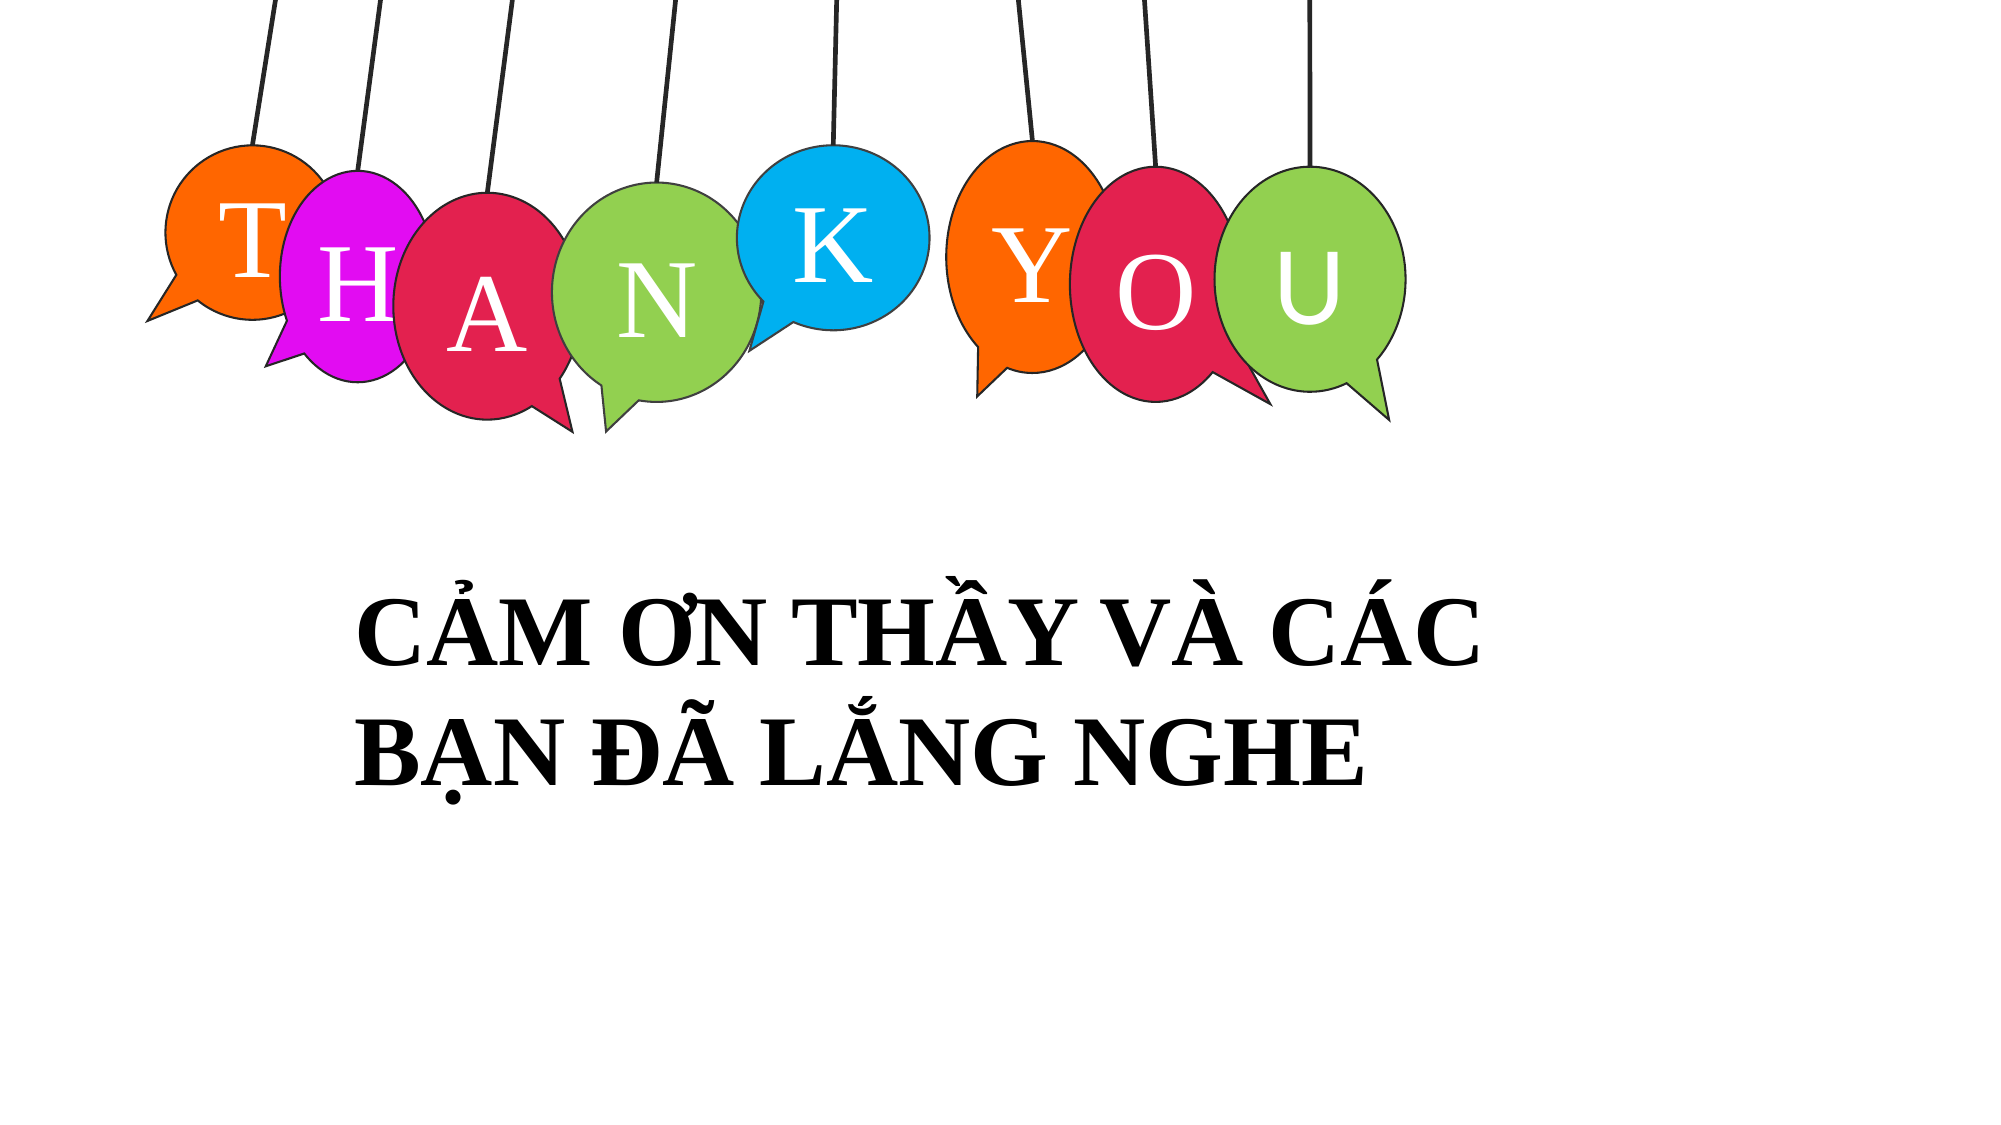

Y
U
O
T
K
H
N
A
CẢM ƠN THẦY VÀ CÁC BẠN ĐÃ LẮNG NGHE